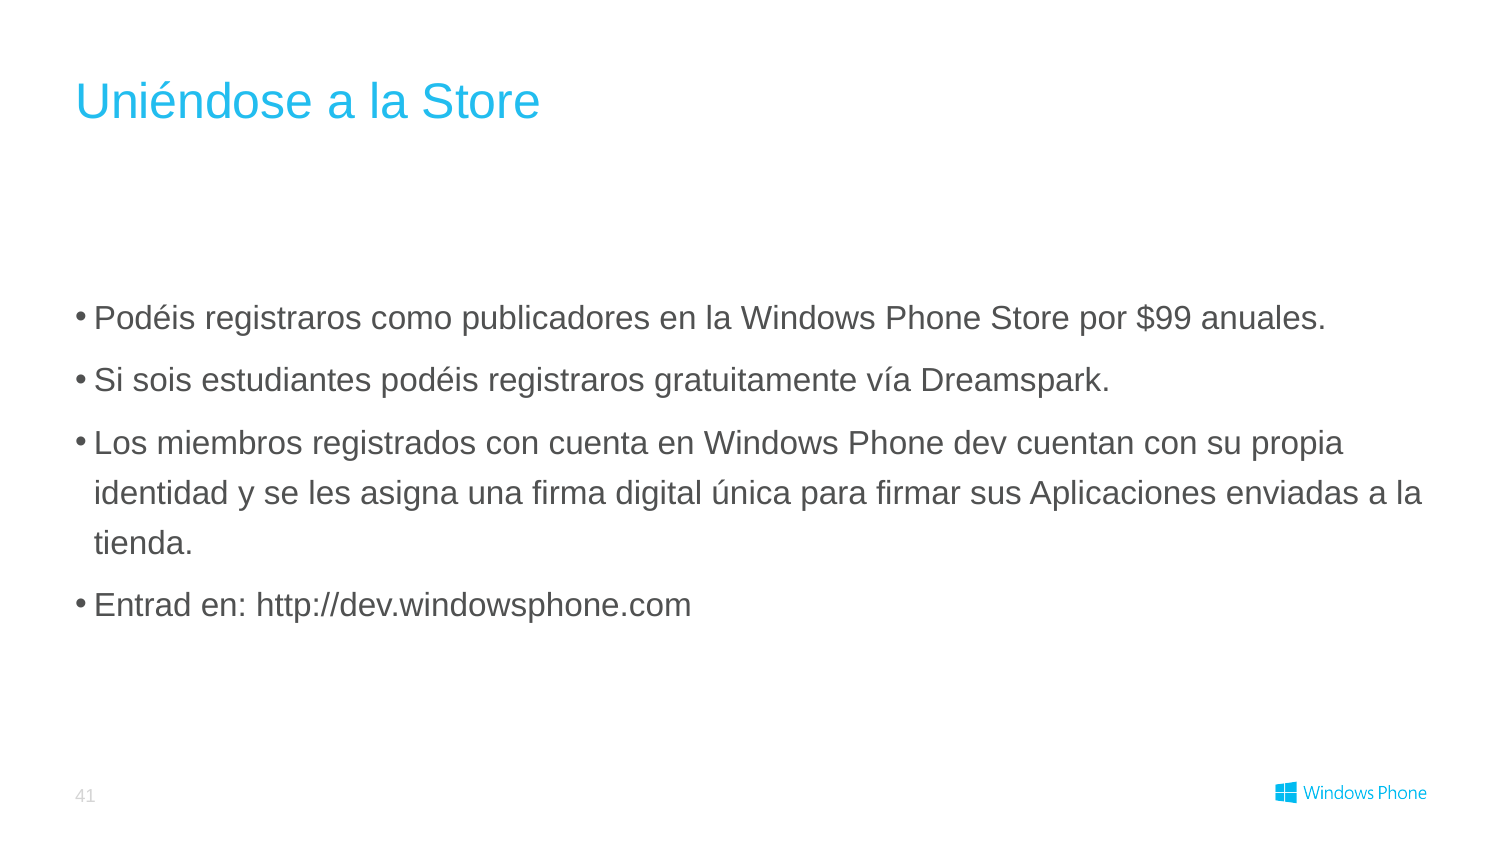

# Uniéndose a la Store
Podéis registraros como publicadores en la Windows Phone Store por $99 anuales.
Si sois estudiantes podéis registraros gratuitamente vía Dreamspark.
Los miembros registrados con cuenta en Windows Phone dev cuentan con su propia identidad y se les asigna una firma digital única para firmar sus Aplicaciones enviadas a la tienda.
Entrad en: http://dev.windowsphone.com

41